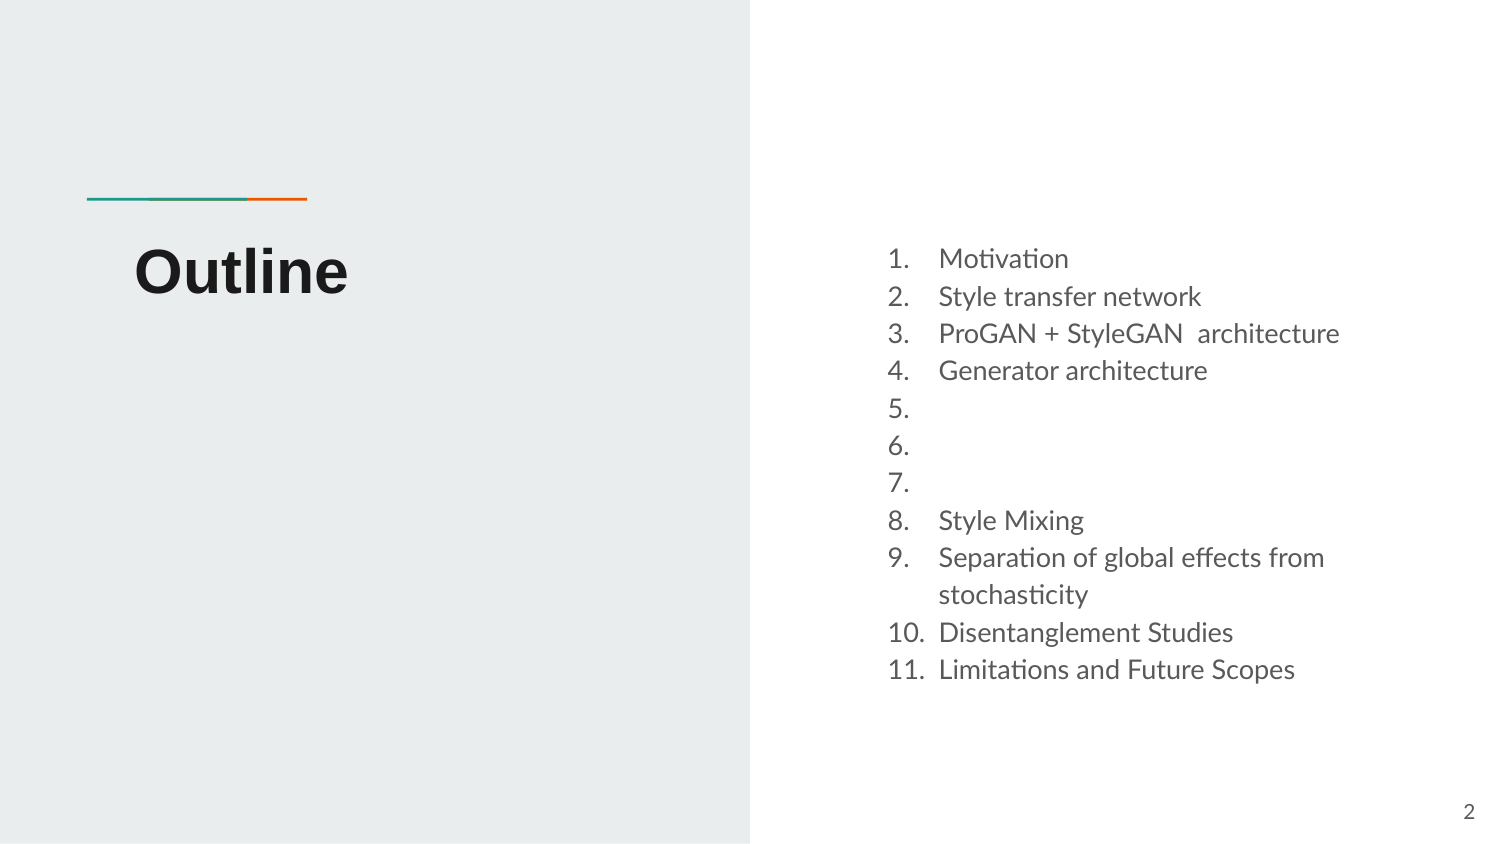

# Outline
Motivation
Style transfer network
ProGAN + StyleGAN  architecture
Generator architecture

Style Mixing
Separation of global effects from stochasticity
Disentanglement Studies
Limitations and Future Scopes
2